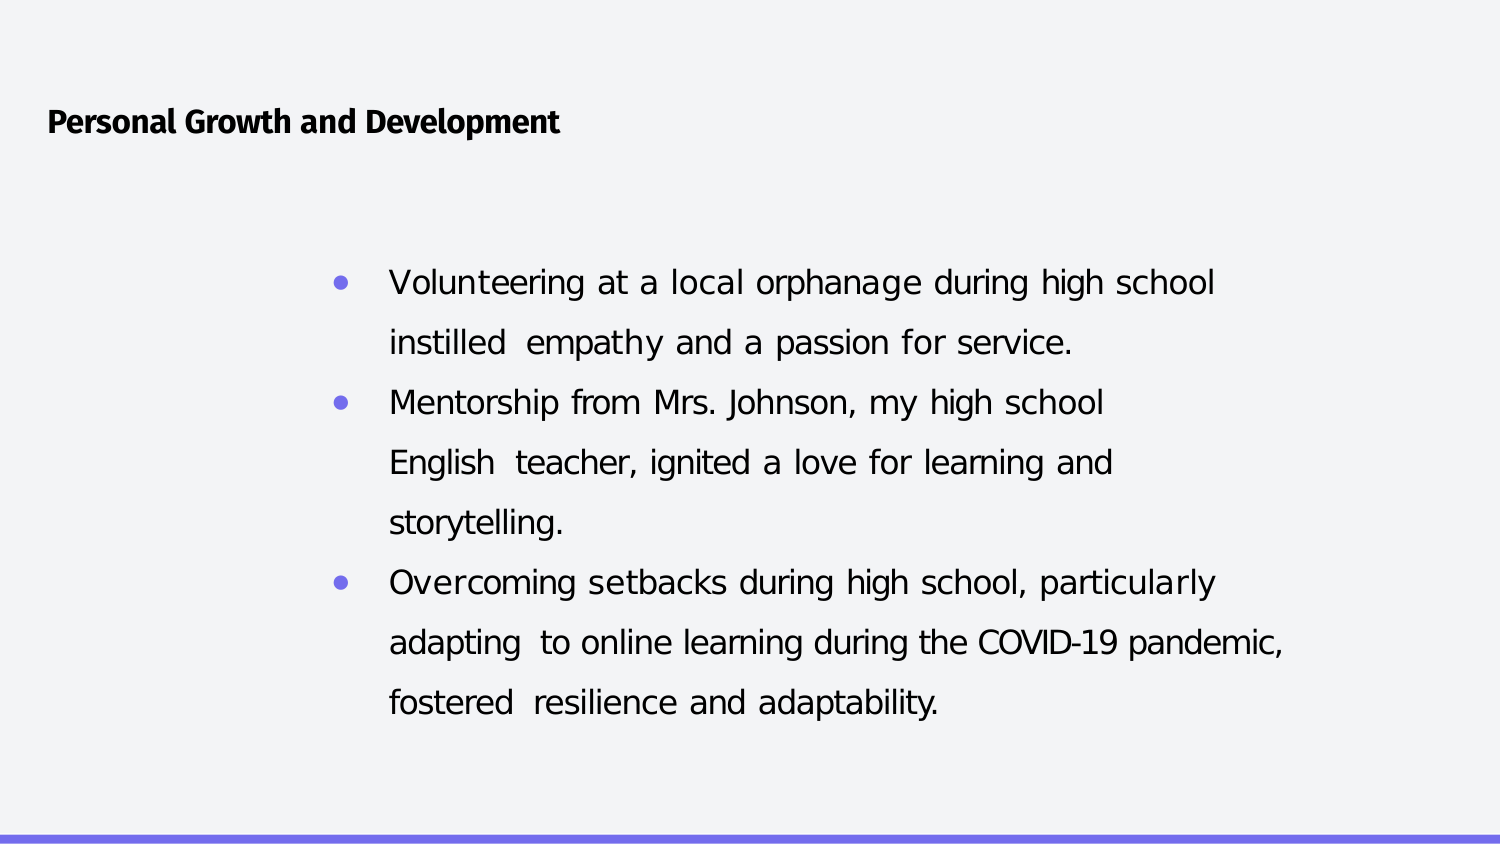

Personal Growth and Development
Volunteering at a local orphanage during high school instilled  empathy and a passion for service.
Mentorship from Mrs. Johnson, my high school English  teacher, ignited a love for learning and storytelling.
Overcoming setbacks during high school, particularly adapting  to online learning during the COVID-19 pandemic, fostered  resilience and adaptability.